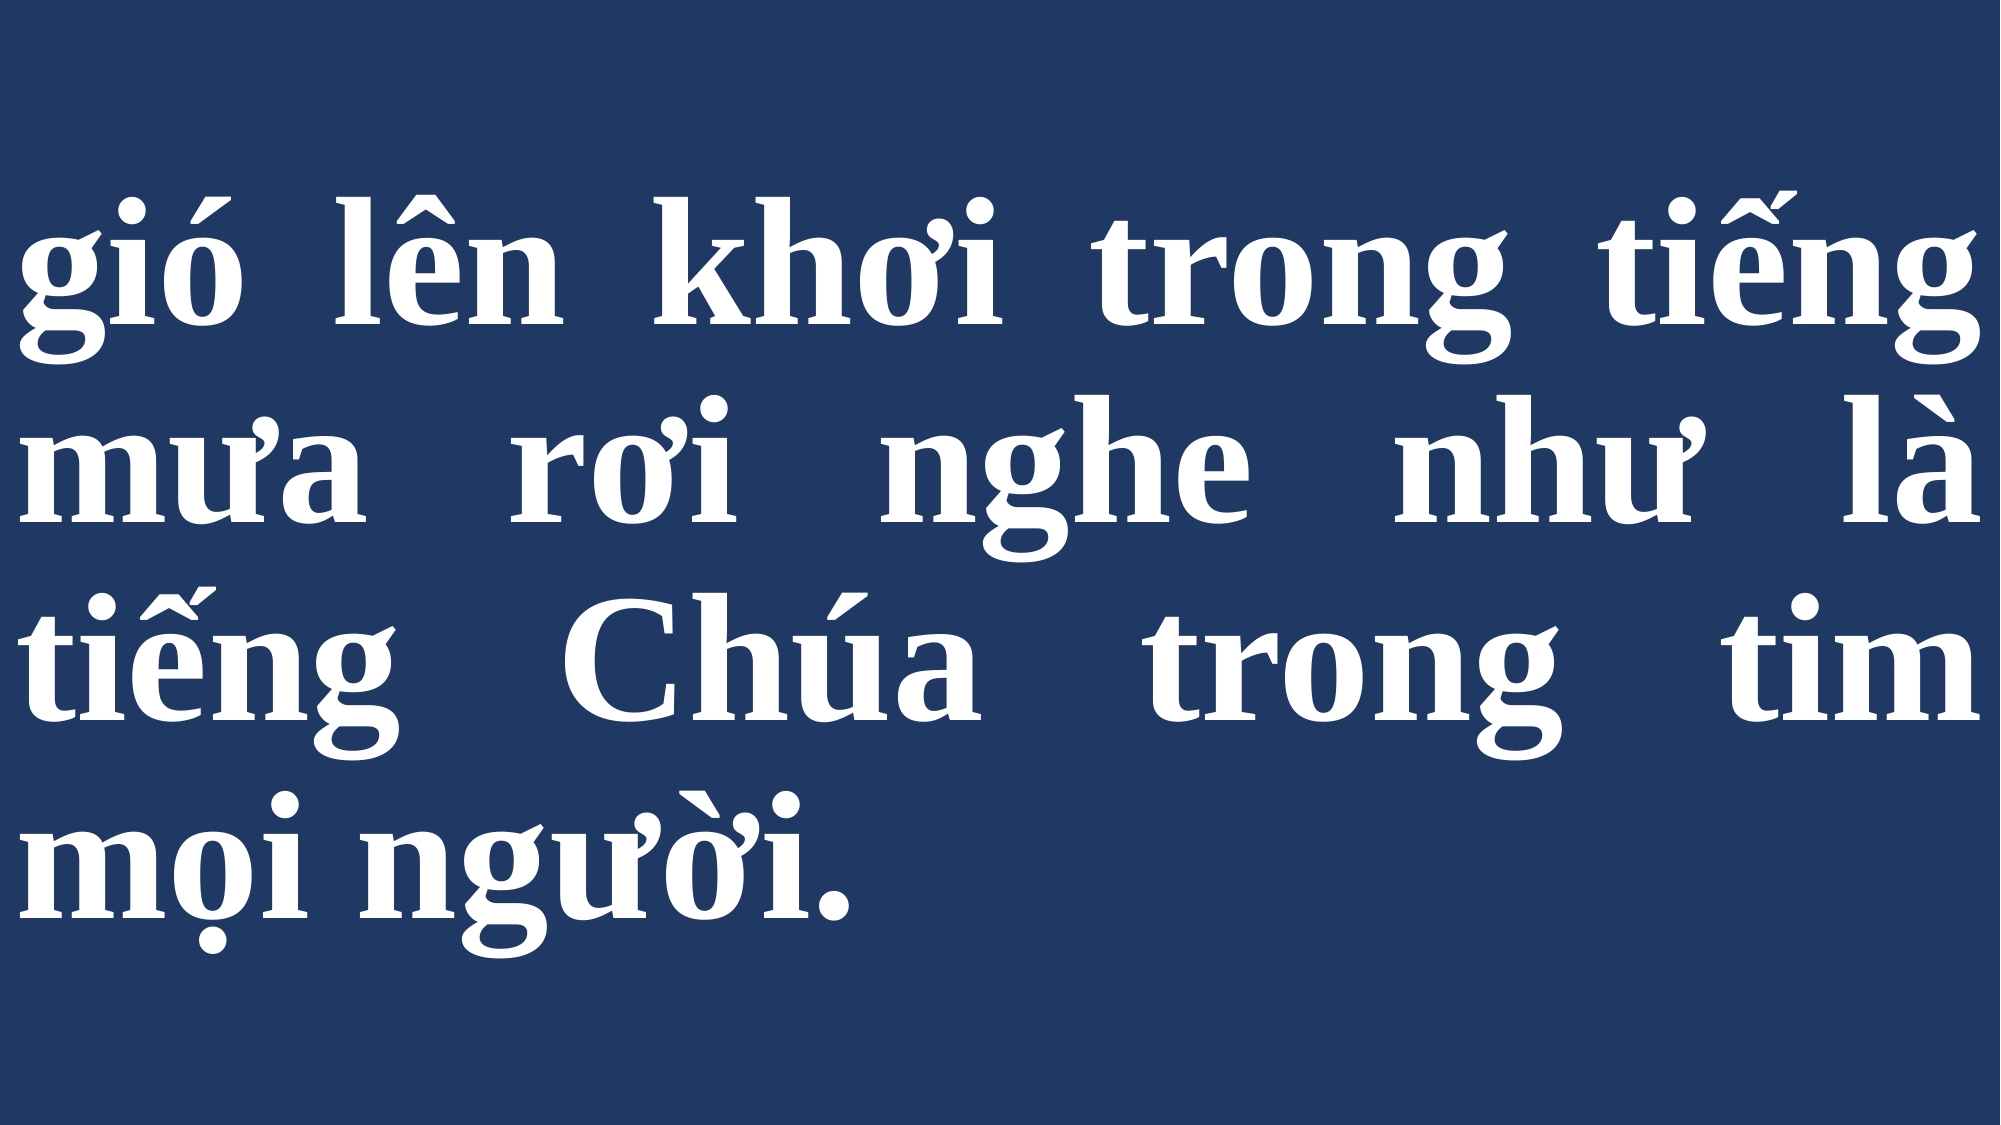

# gió lên khơi trong tiếng mưa rơi nghe như là tiếng Chúa trong tim mọi người.